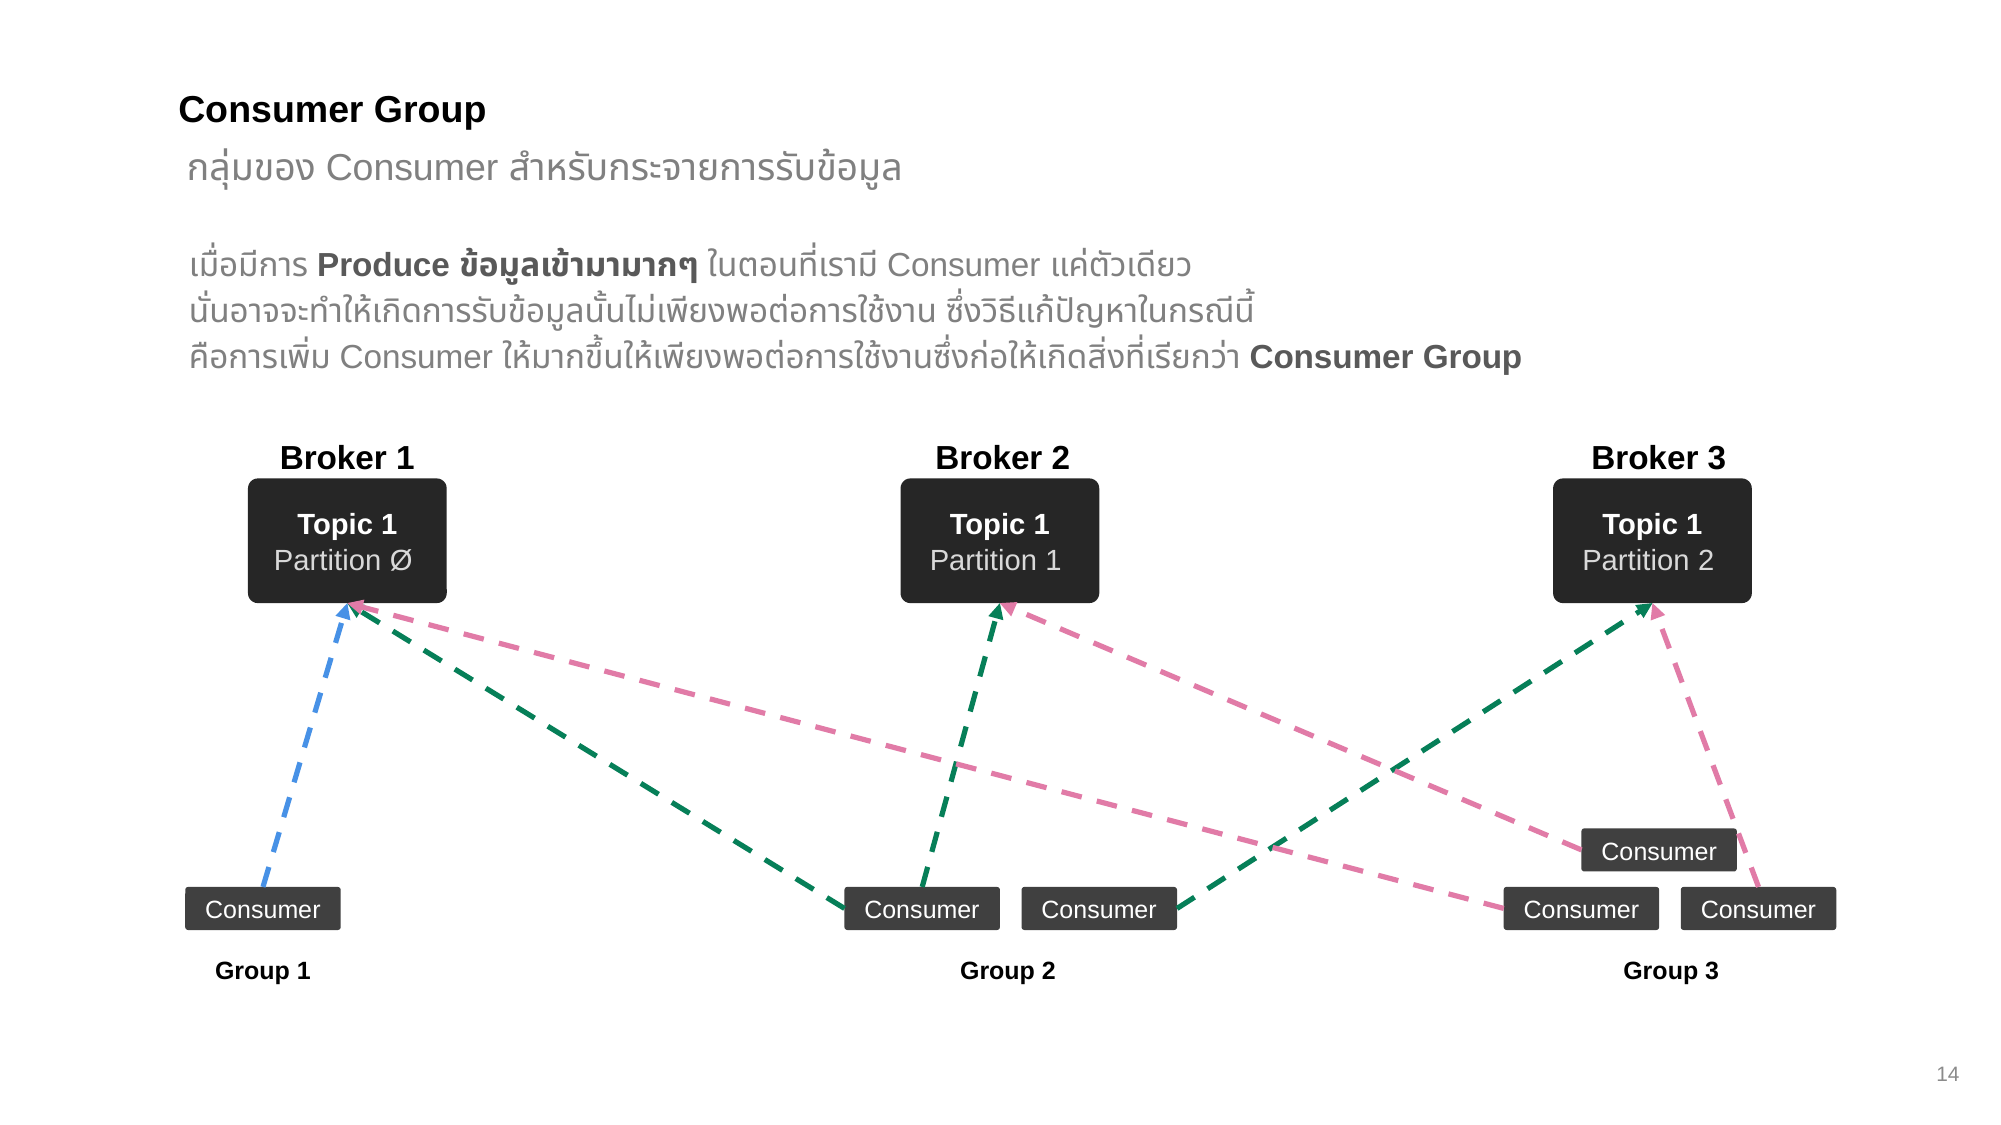

Consumer Group
กลุ่มของ Consumer สำหรับกระจายการรับข้อมูล
เมื่อมีการ Produce ข้อมูลเข้ามามากๆ ในตอนที่เรามี Consumer แค่ตัวเดียว
นั่นอาจจะทำให้เกิดการรับข้อมูลนั้นไม่เพียงพอต่อการใช้งาน ซึ่งวิธีแก้ปัญหาในกรณีนี้
คือการเพิ่ม Consumer ให้มากขึ้นให้เพียงพอต่อการใช้งานซึ่งก่อให้เกิดสิ่งที่เรียกว่า Consumer Group
Broker 3
Broker 1
Broker 2
Topic 1
Partition Ø
Topic 1
Partition 1
Topic 1
Partition 2
Consumer
Consumer
Consumer
Consumer
Consumer
Consumer
Group 1
Group 2
Group 3
14